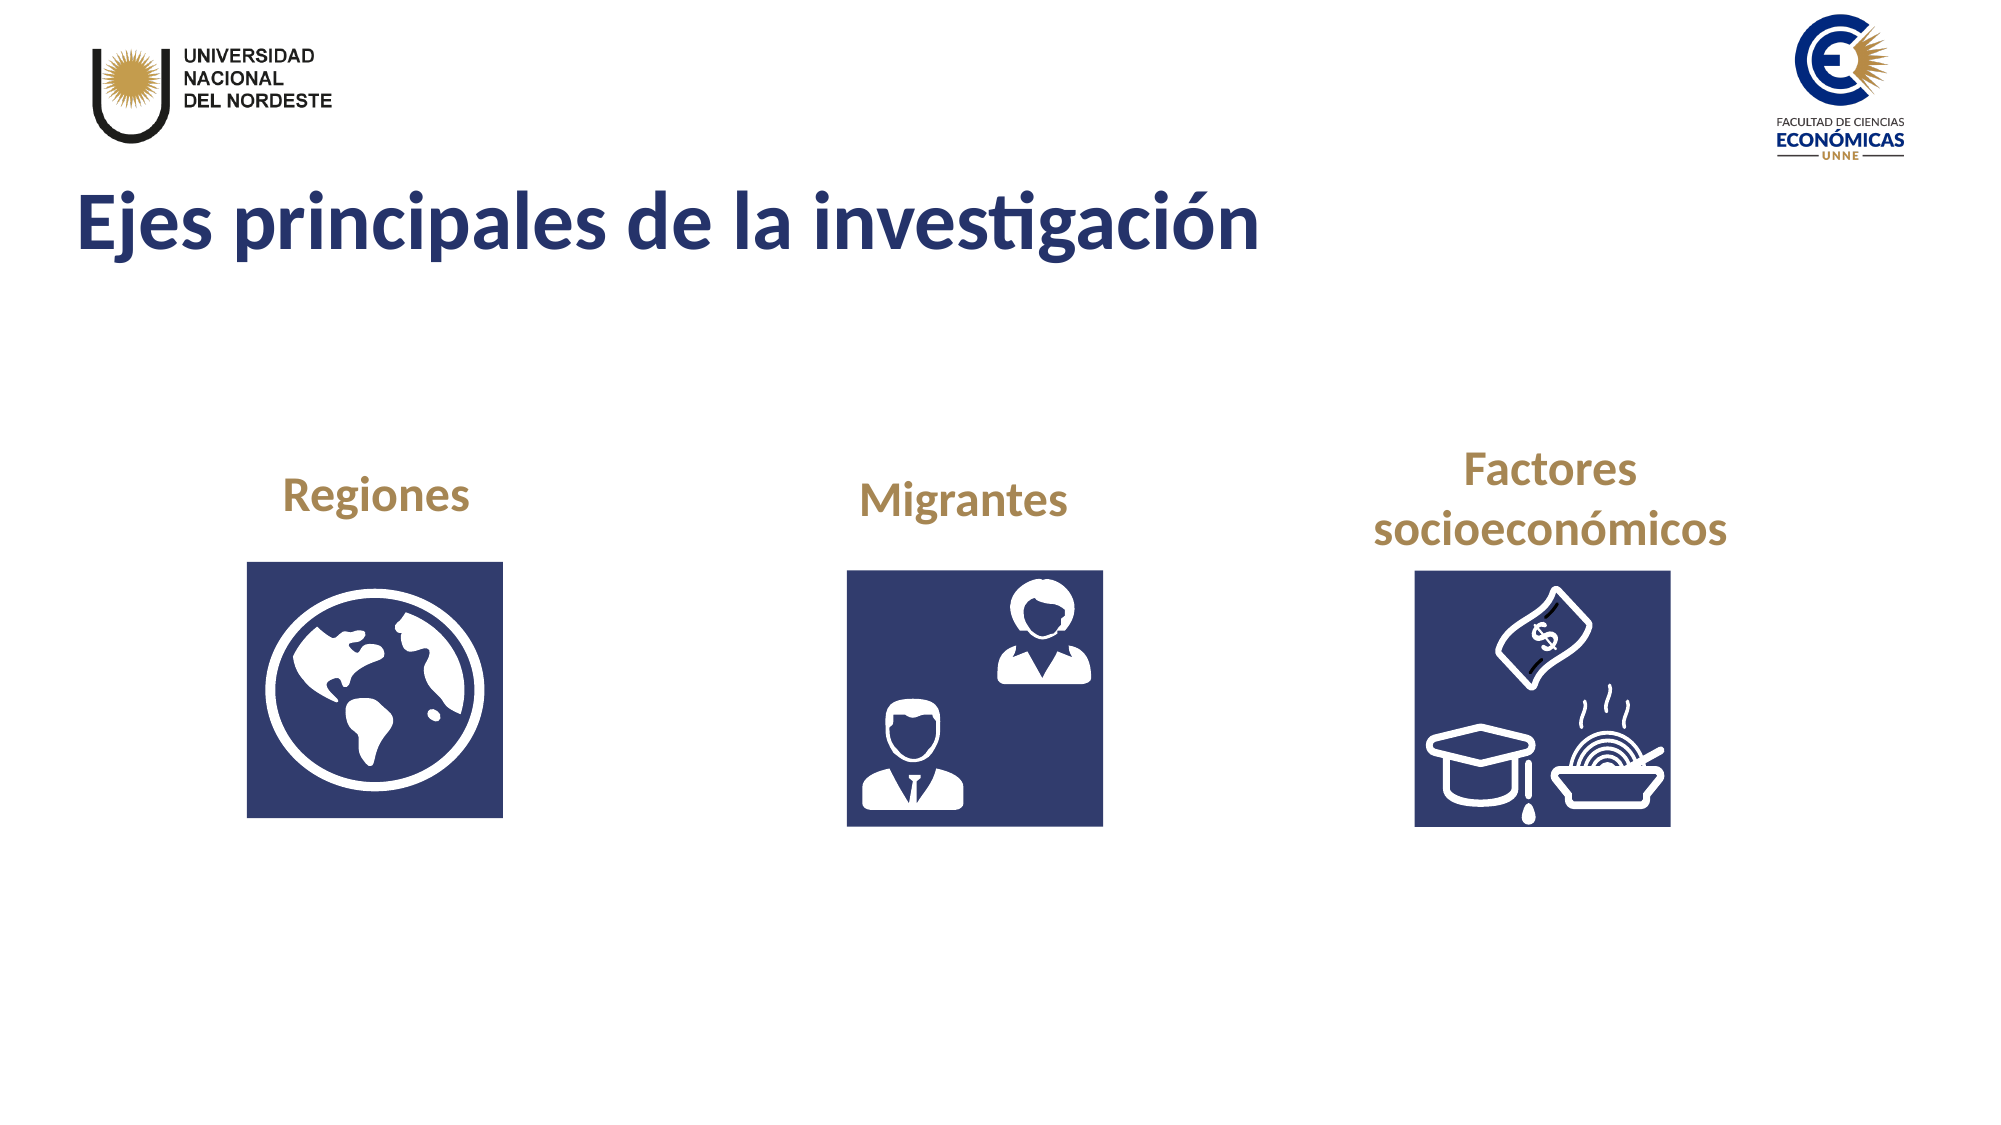

Ejes principales de la investigación

Factores socioeconómicos

Regiones

Migrantes